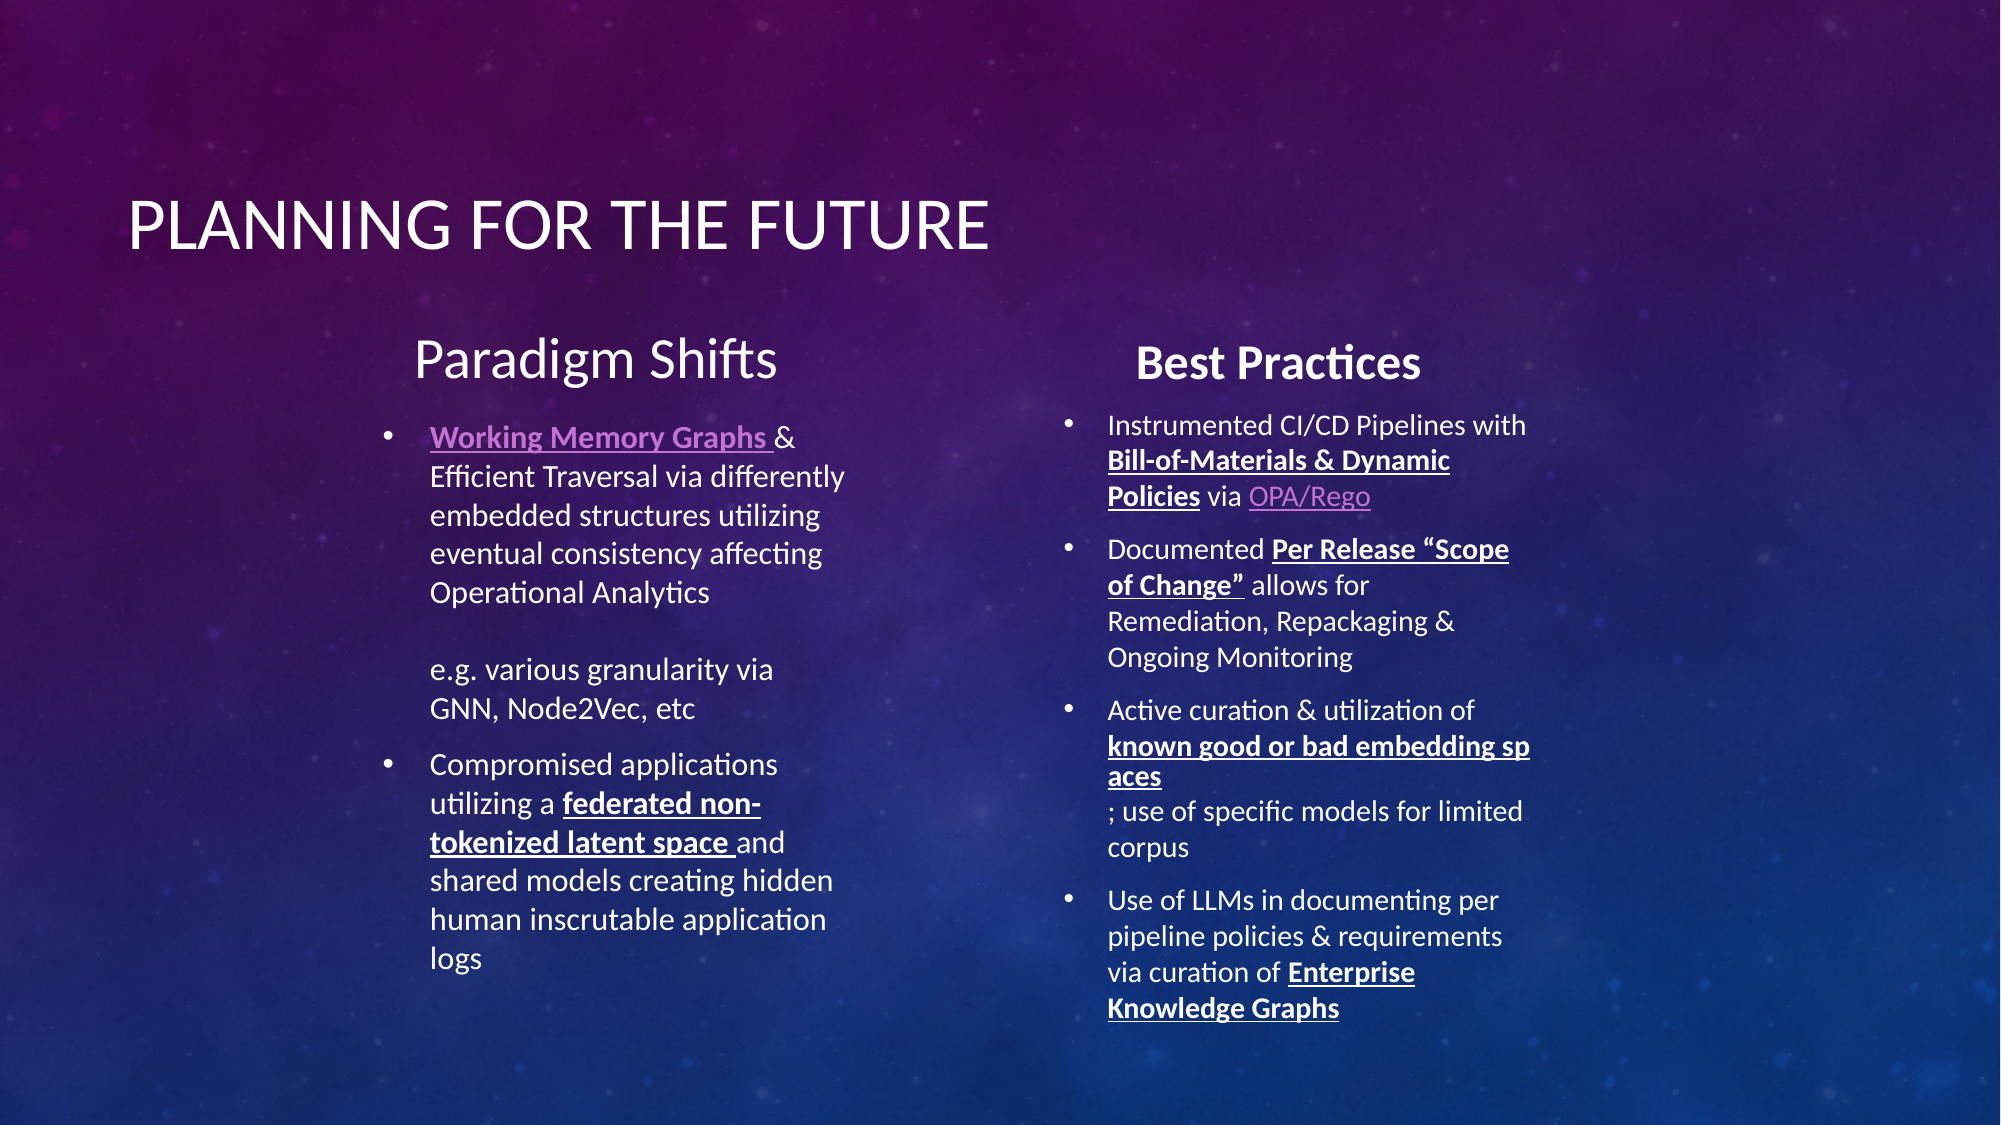

# Planning for the Future
Paradigm Shifts
Best Practices
Instrumented CI/CD Pipelines with Bill-of-Materials & Dynamic Policies via OPA/Rego
Documented Per Release “Scope of Change” allows for Remediation, Repackaging & Ongoing Monitoring
Active curation & utilization of known good or bad embedding spaces; use of specific models for limited corpus
Use of LLMs in documenting per pipeline policies & requirements via curation of Enterprise Knowledge Graphs
Working Memory Graphs & Efficient Traversal via differently embedded structures utilizing eventual consistency affecting Operational Analytics
e.g. various granularity via GNN, Node2Vec, etc
Compromised applications utilizing a federated non-tokenized latent space and shared models creating hidden human inscrutable application logs